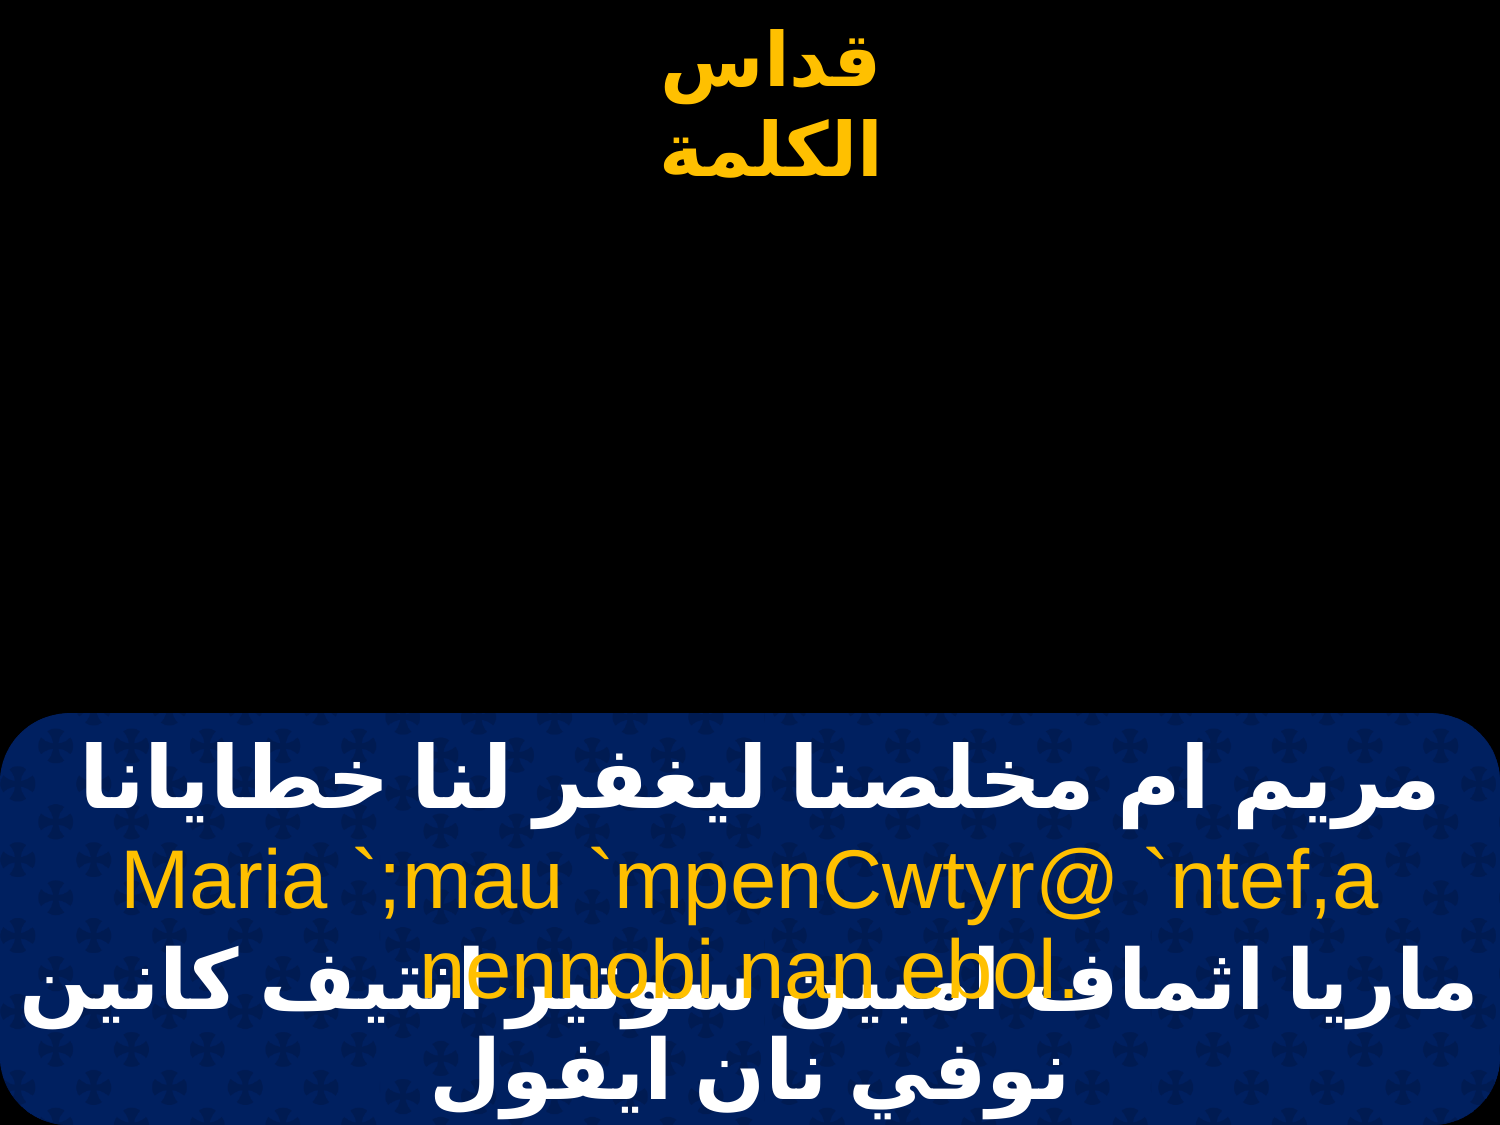

# مريم ام مخلصنا ليغفر لنا خطايانا
Maria `;mau `mpenCwtyr@ `ntef,a nennobi nan ebol.
ماريا اثماف امبين سوتير انتيف كانين نوفي نان ايفول